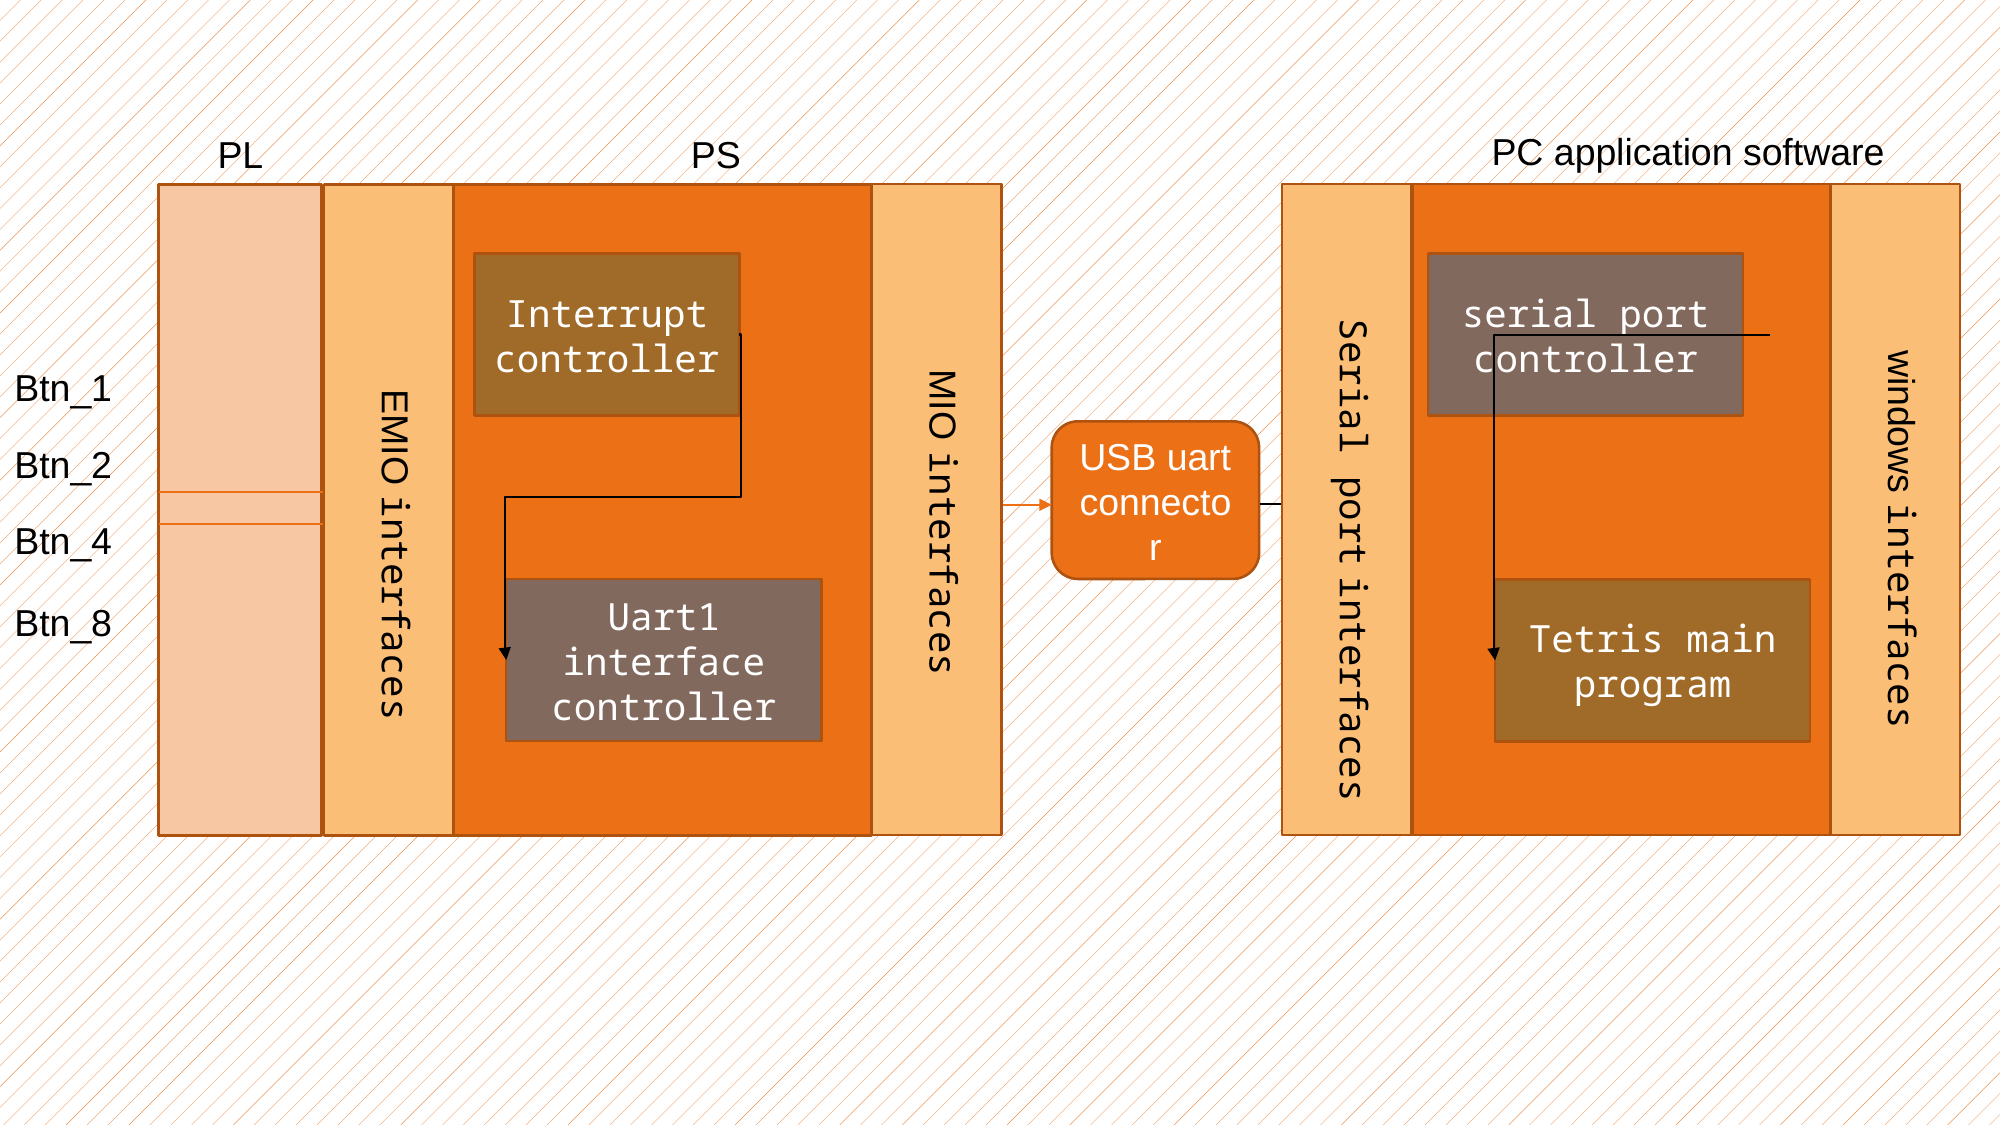

PC application software
PL
PS

Interrupt controller
serial port controller
Serial port interfaces
windows interfaces
MIO interfaces
Btn_1
EMIO interfaces
USB uart connector
Btn_2
Btn_4
Uart1 interface
controller
Tetris main program
Btn_8